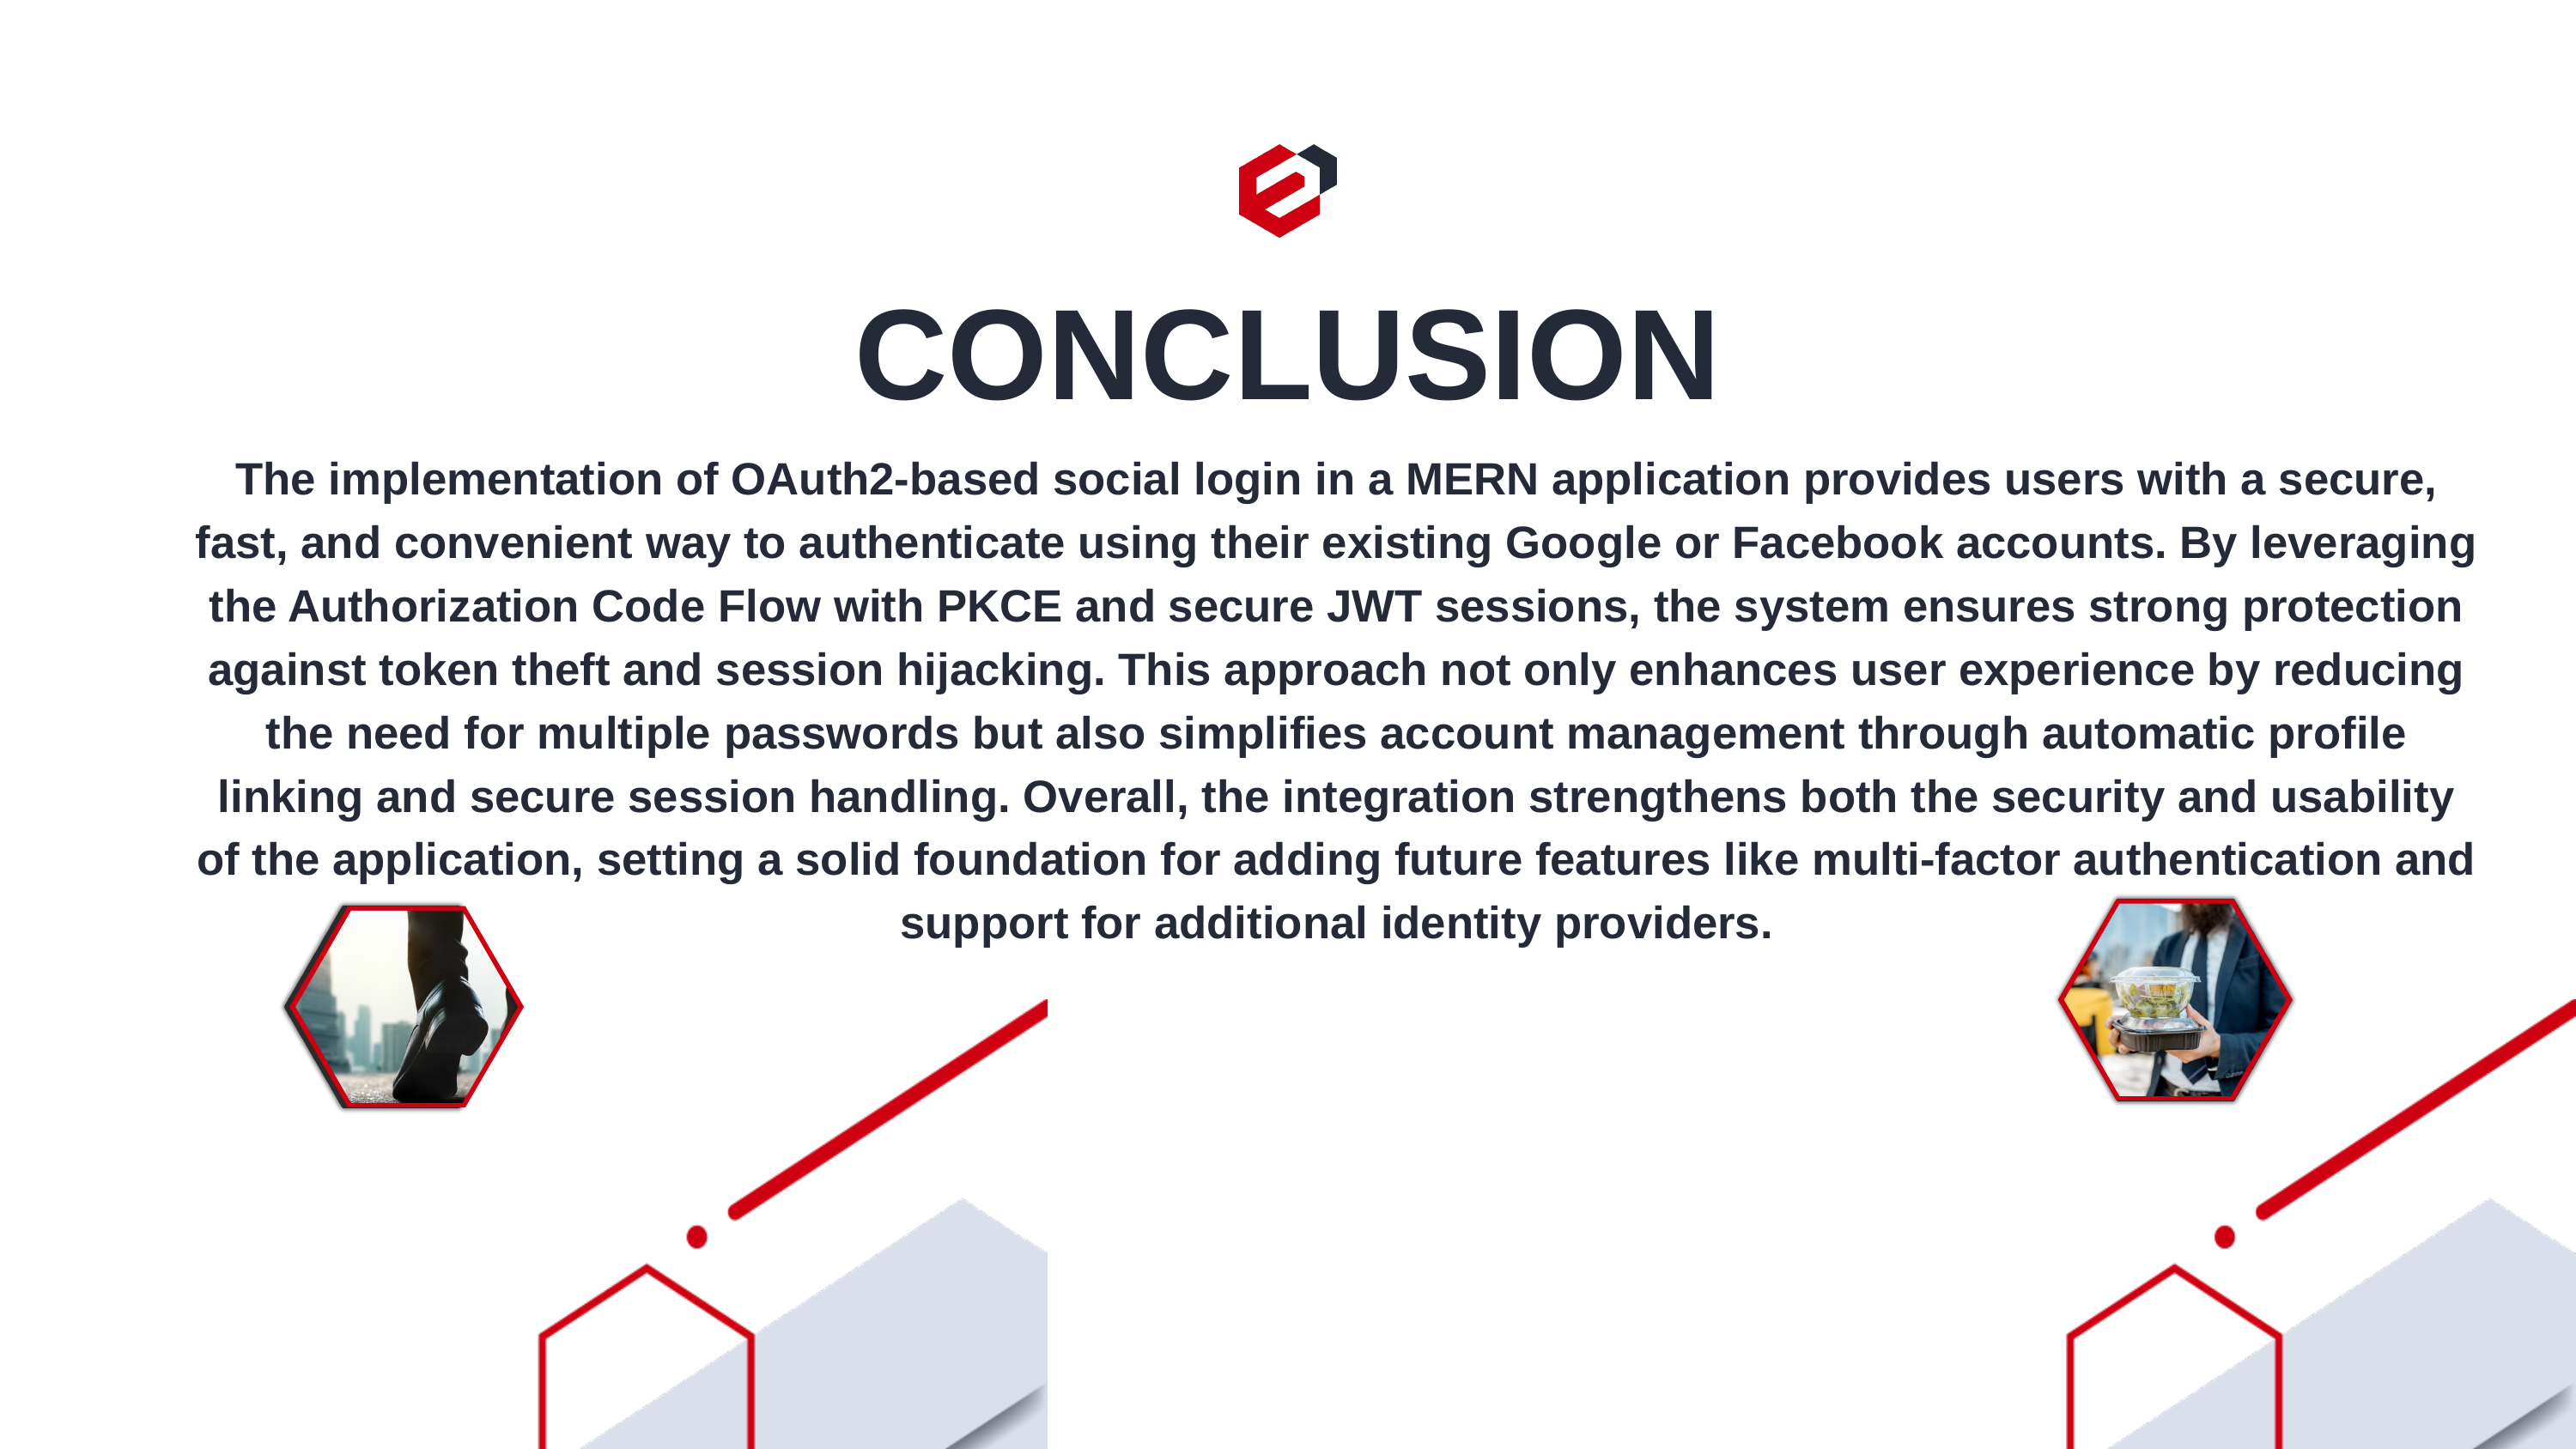

CONCLUSION
The implementation of OAuth2-based social login in a MERN application provides users with a secure, fast, and convenient way to authenticate using their existing Google or Facebook accounts. By leveraging the Authorization Code Flow with PKCE and secure JWT sessions, the system ensures strong protection against token theft and session hijacking. This approach not only enhances user experience by reducing the need for multiple passwords but also simplifies account management through automatic profile linking and secure session handling. Overall, the integration strengthens both the security and usability of the application, setting a solid foundation for adding future features like multi-factor authentication and support for additional identity providers.